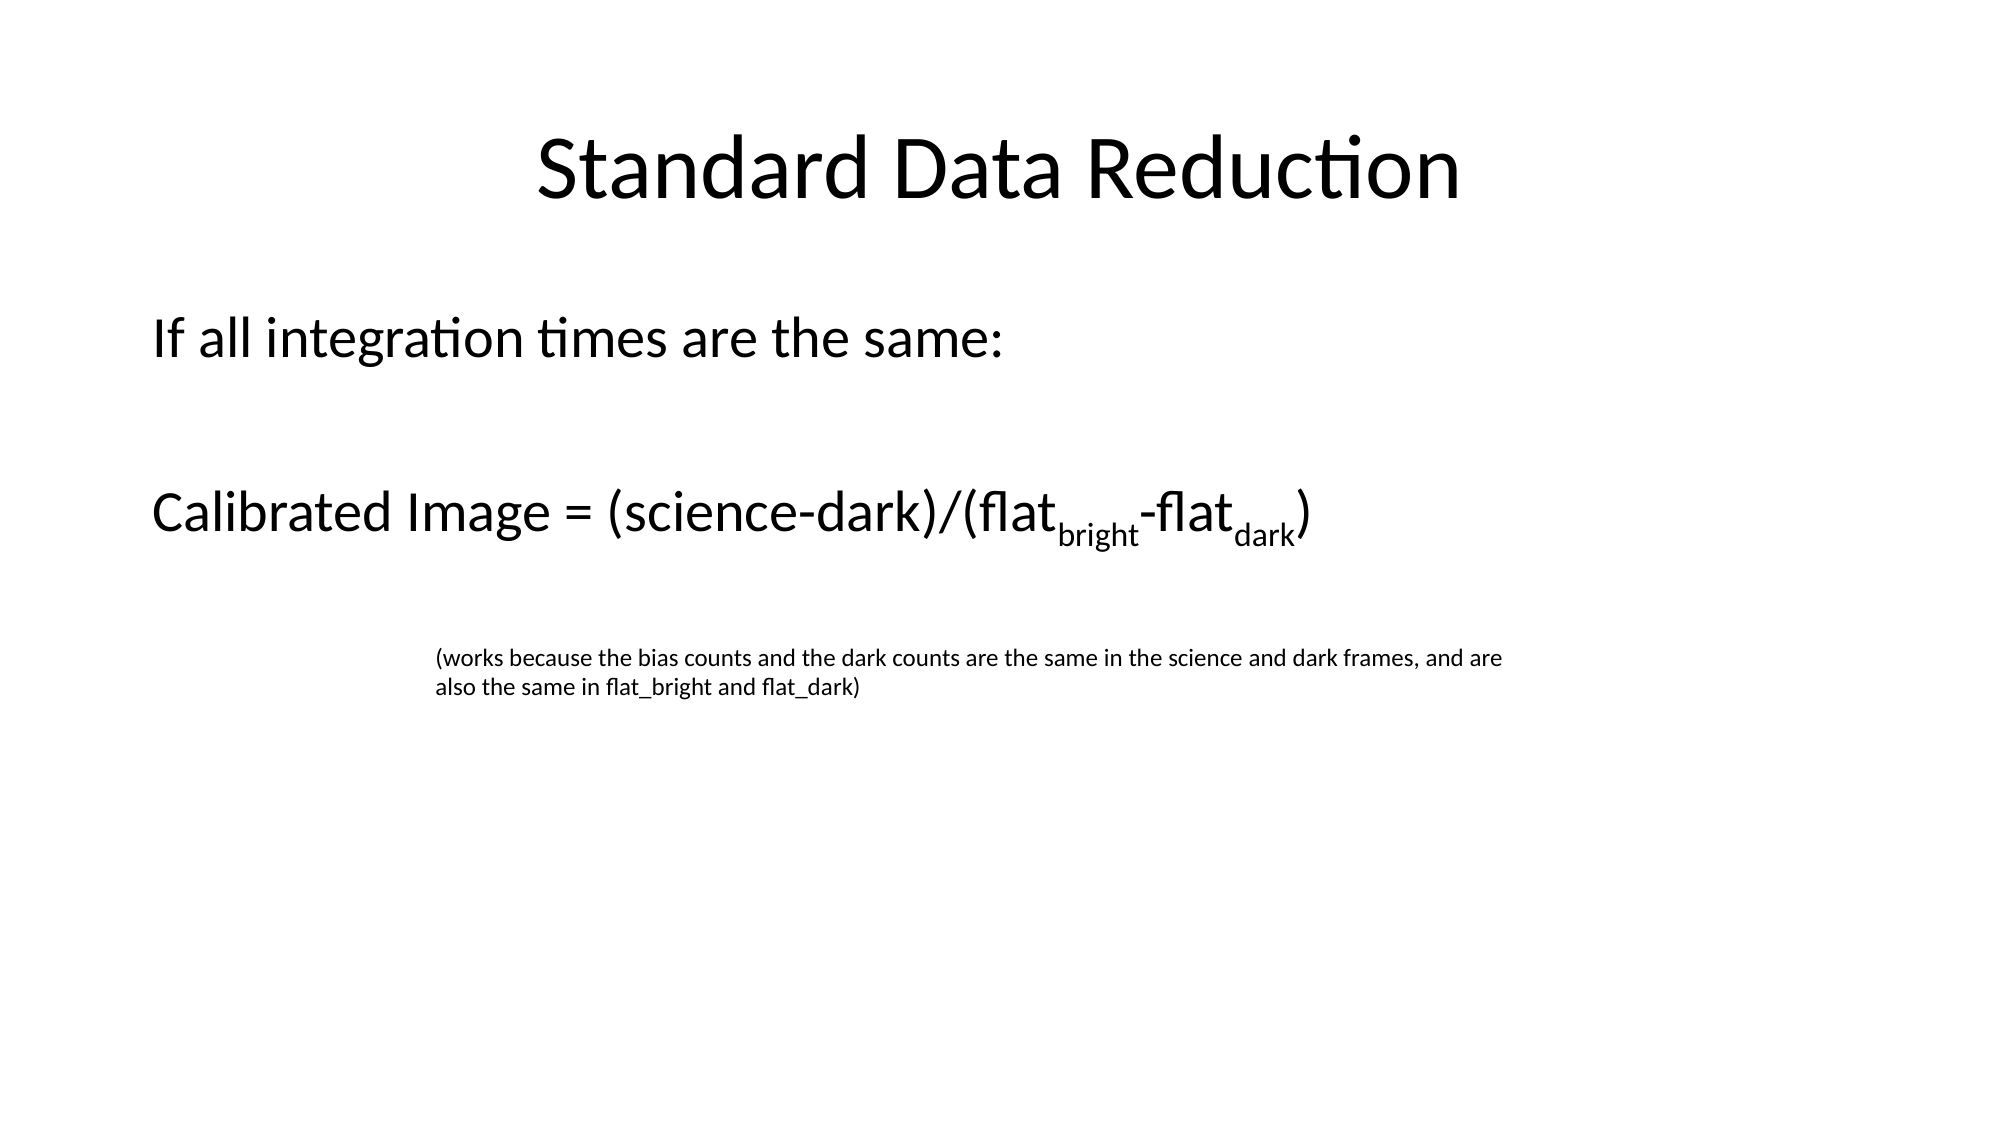

# Standard Data Reduction
If all integration times are the same:

Calibrated Image = (science-dark)/(flatbright-flatdark)
(works because the bias counts and the dark counts are the same in the science and dark frames, and are also the same in flat_bright and flat_dark)